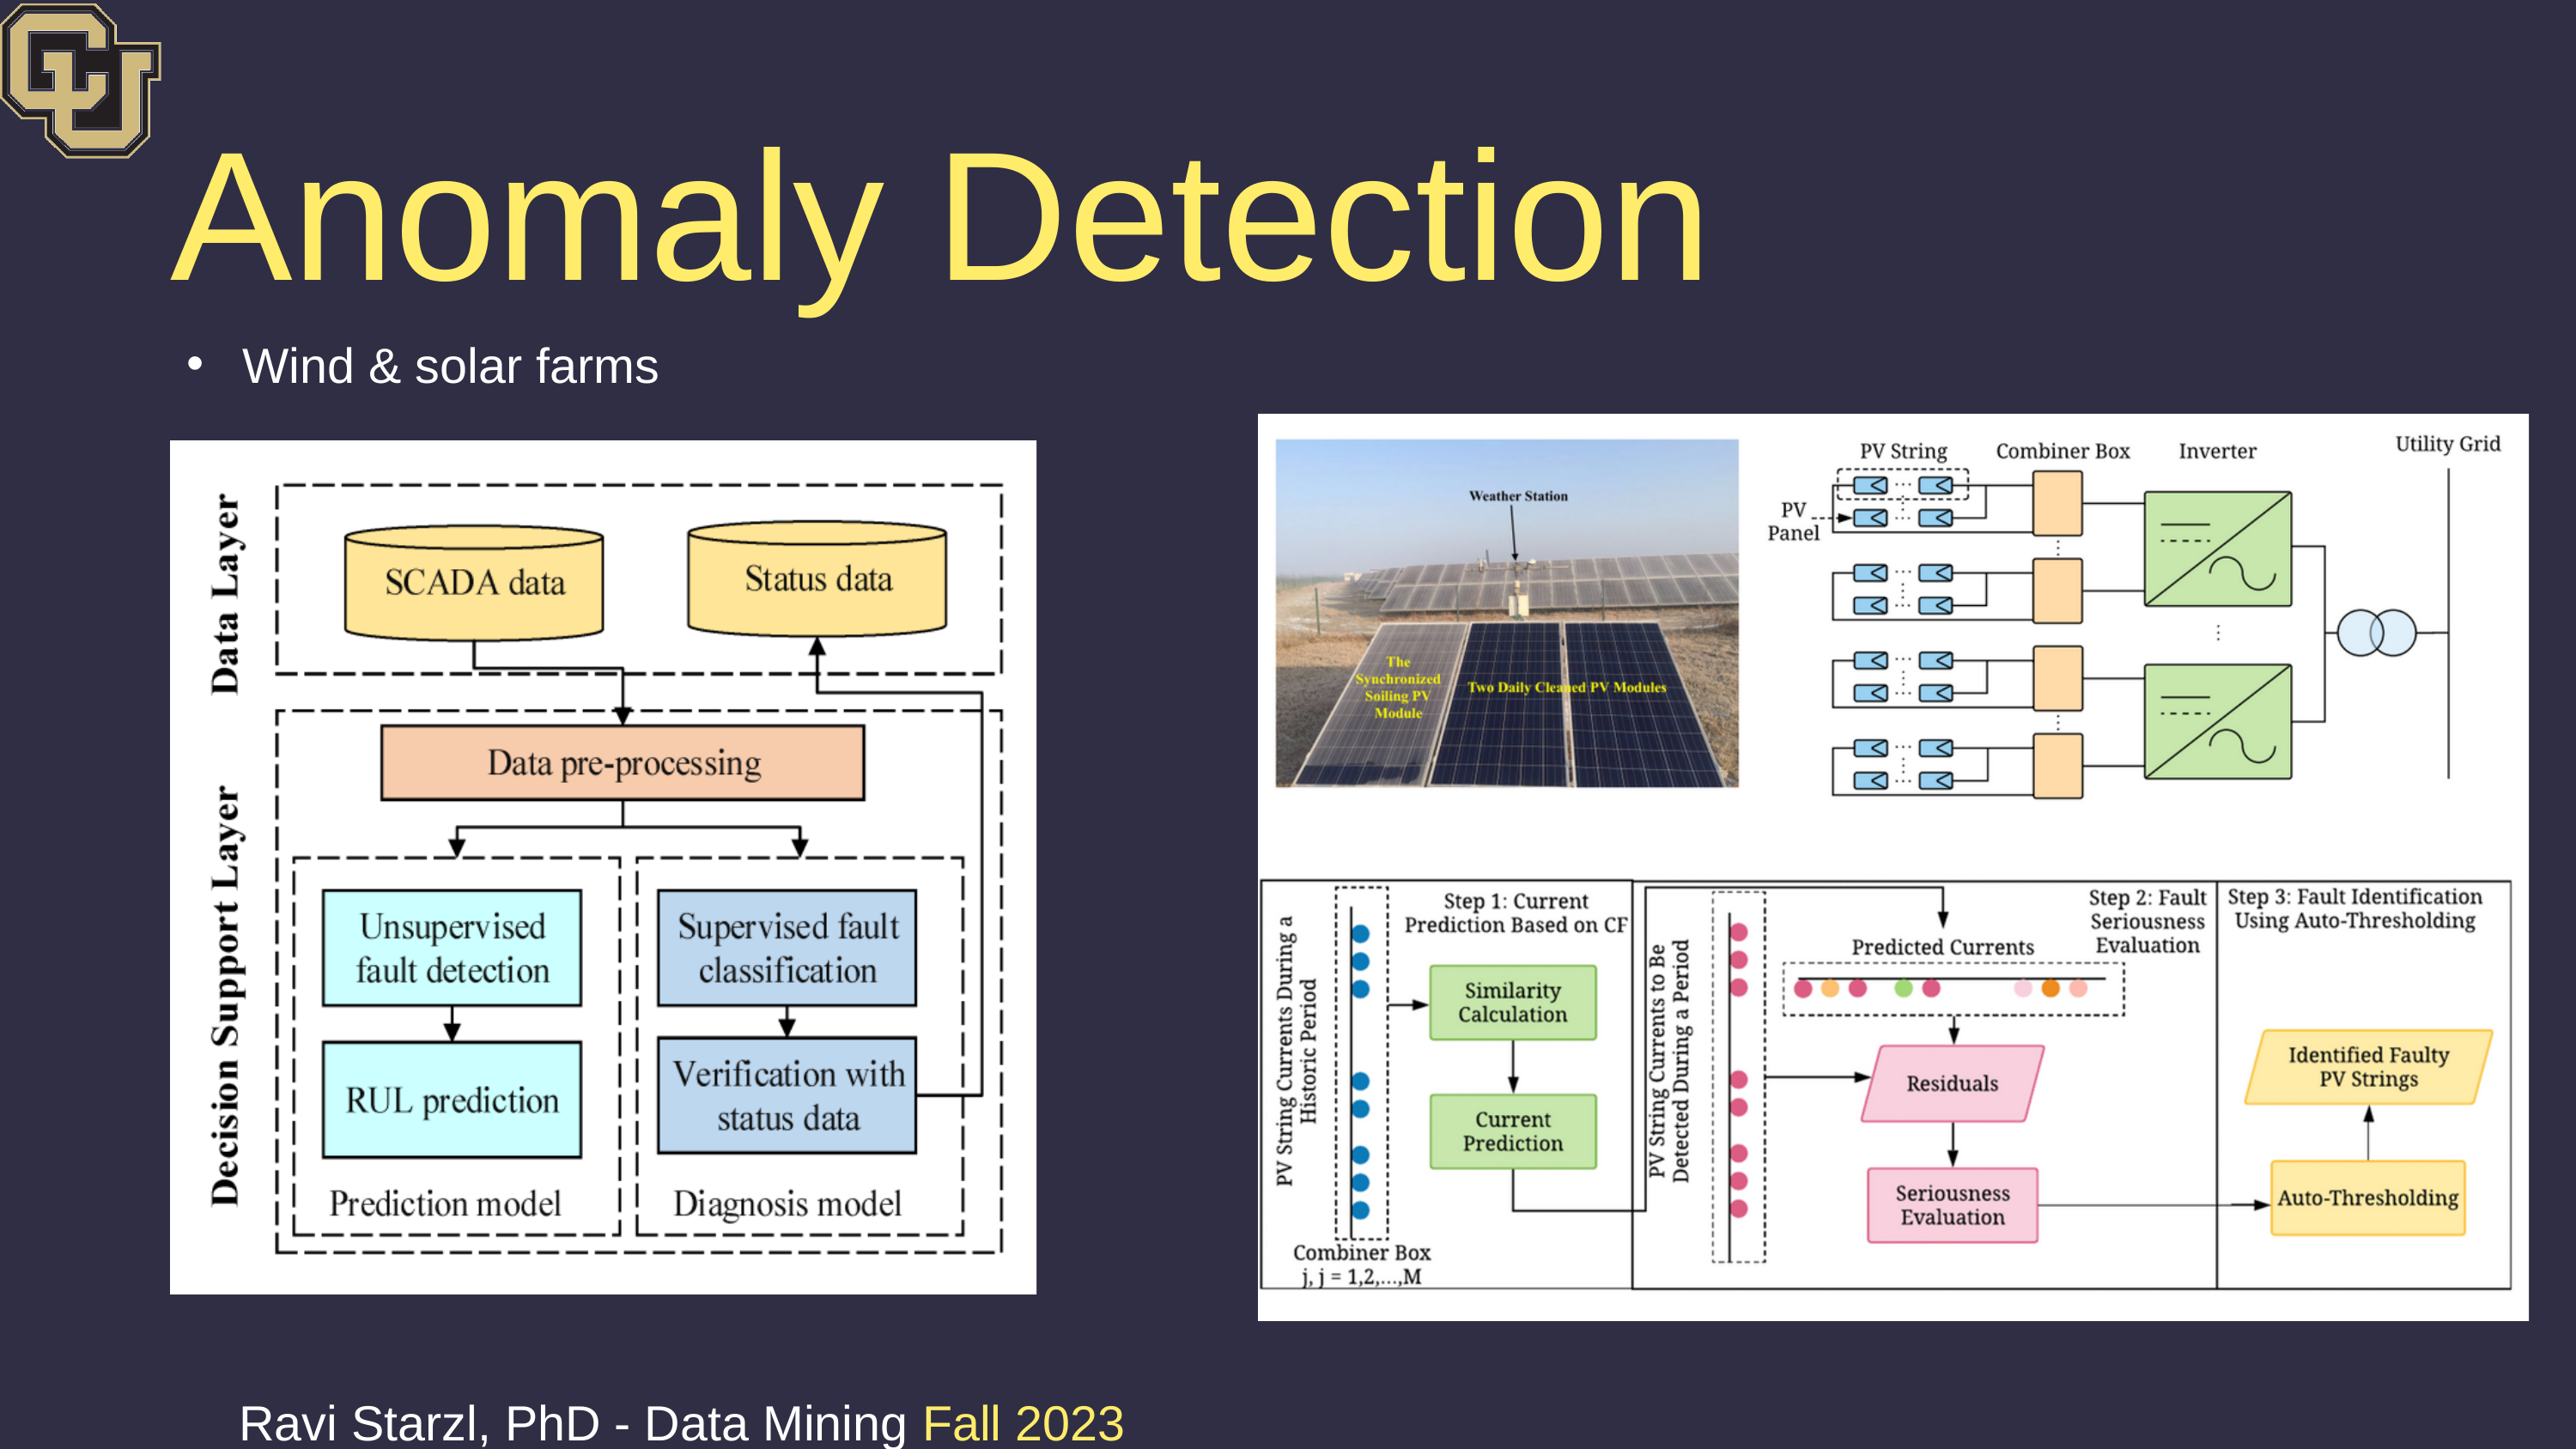

Anomaly Detection
 Wind & solar farms

Ravi Starzl, PhD - Data Mining Fall 2023